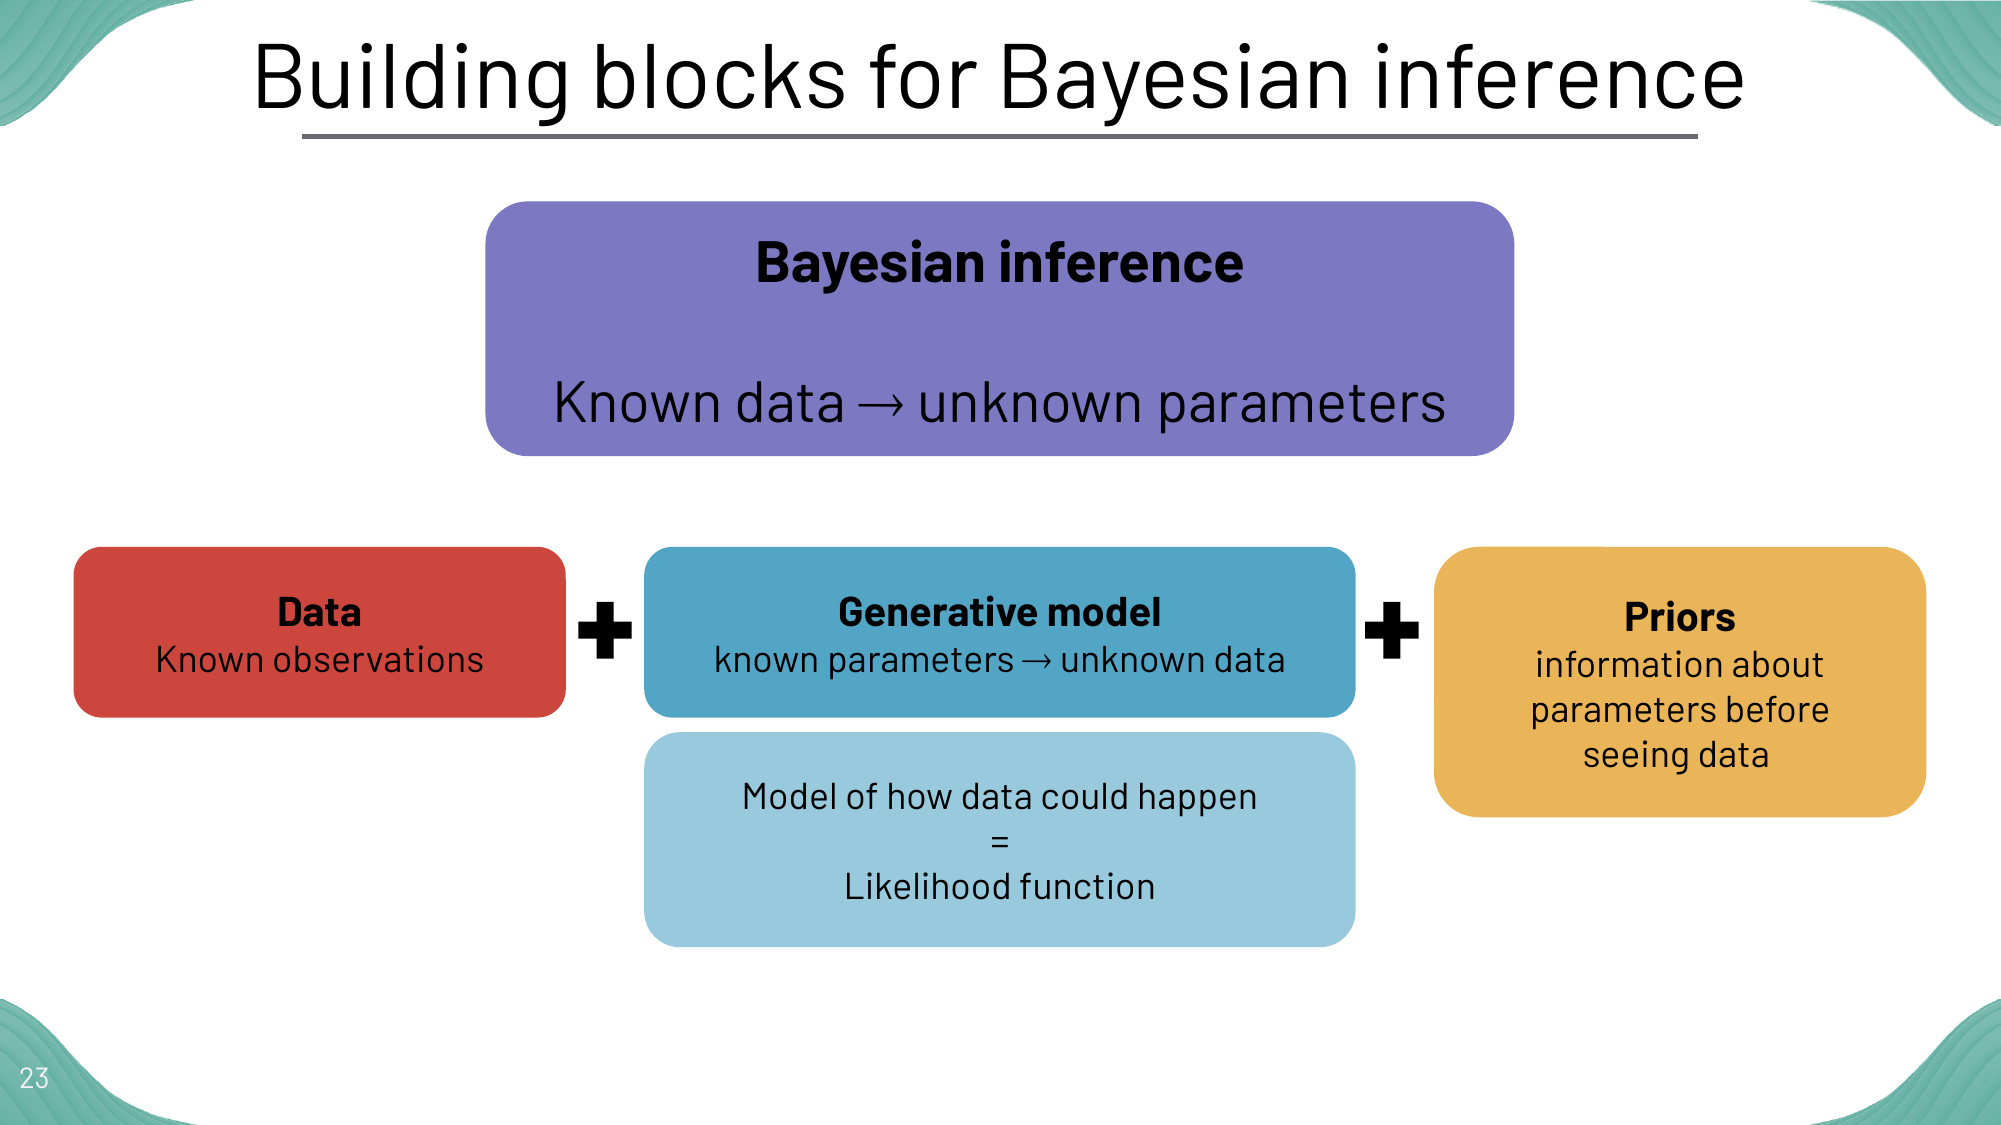

# Building blocks for Bayesian inference
Bayesian inference

Known data → unknown parameters
Data
Known observations
Priors
information about parameters before seeing data
Generative model
known parameters → unknown data

Model of how data could happen
=
Likelihood function